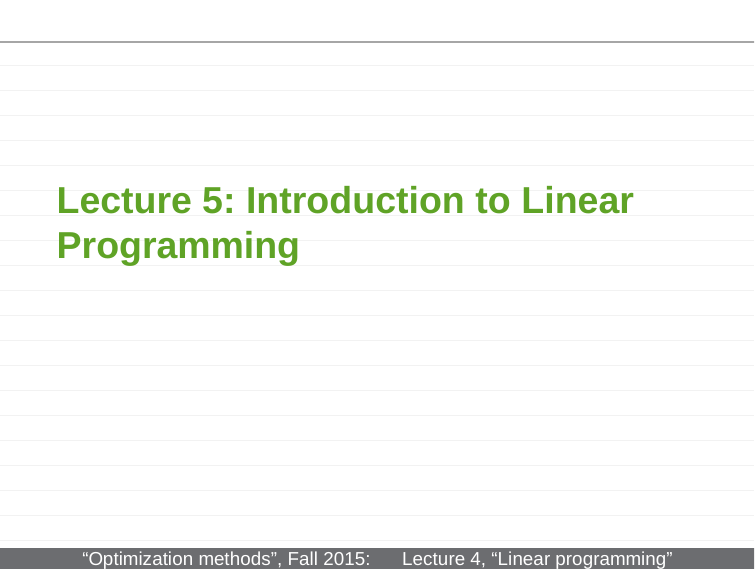

# Lecture 5: Introduction to Linear Programming